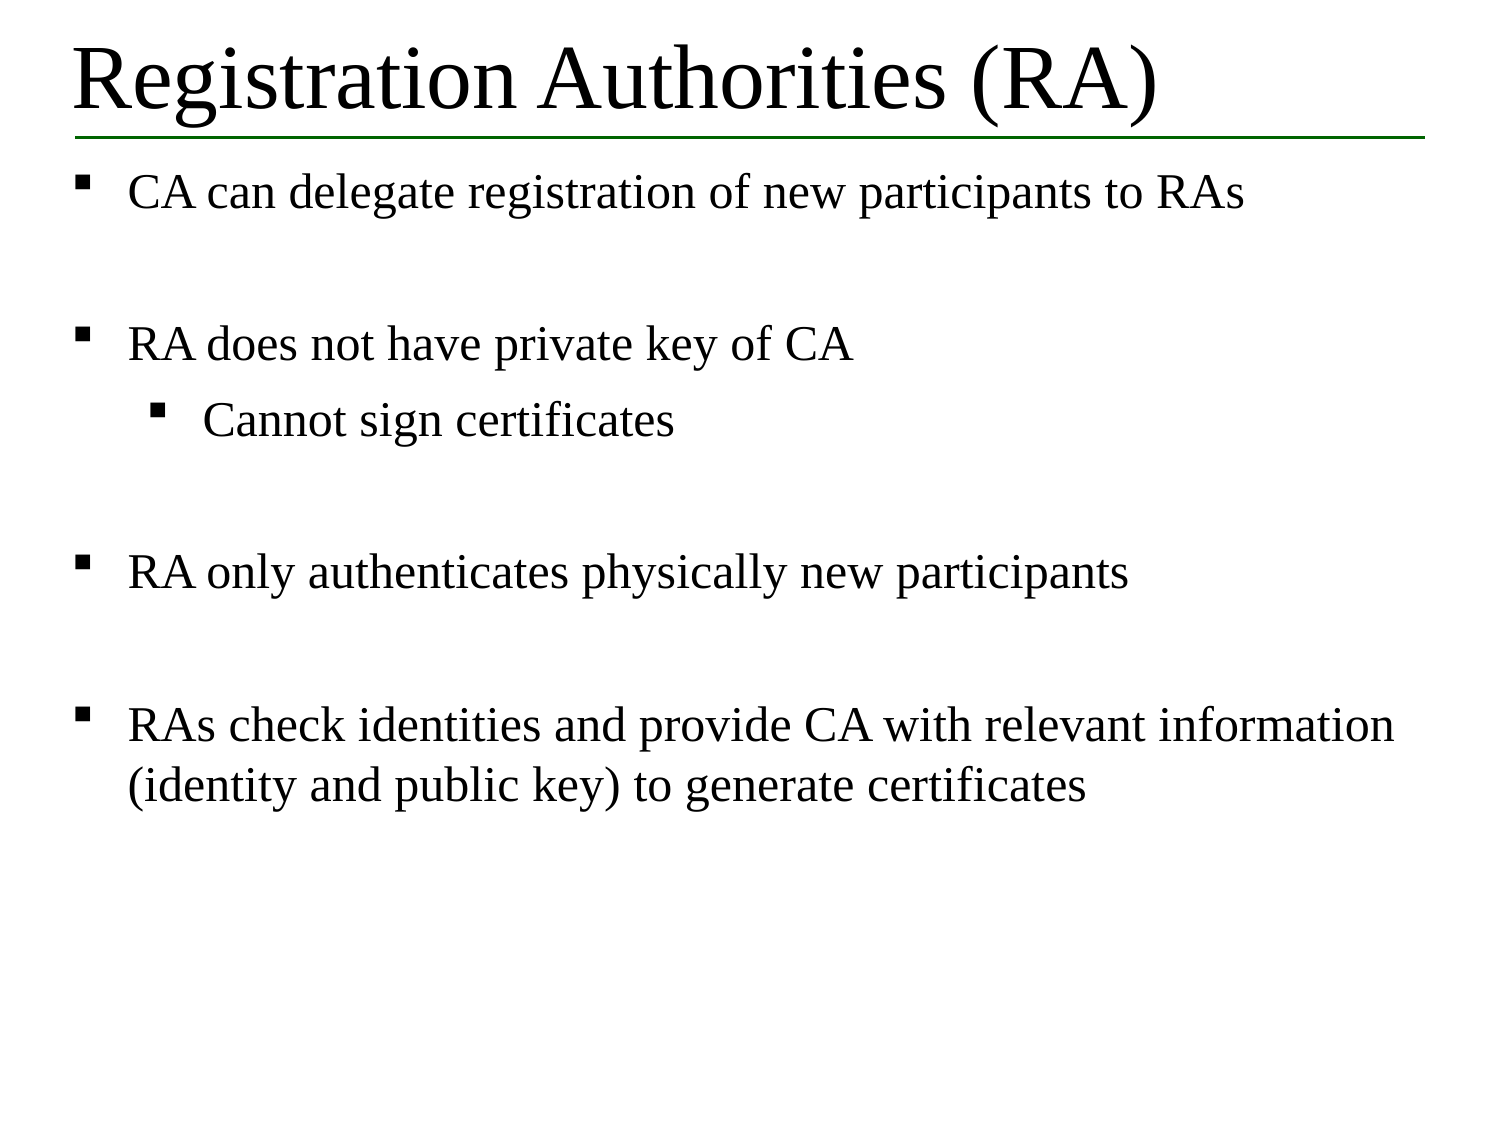

# Registration Authorities (RA)

CA can delegate registration of new participants to RAs

RA does not have private key of CA
Cannot sign certificates

RA only authenticates physically new participants

RAs check identities and provide CA with relevant information (identity and public key) to generate certificates
76